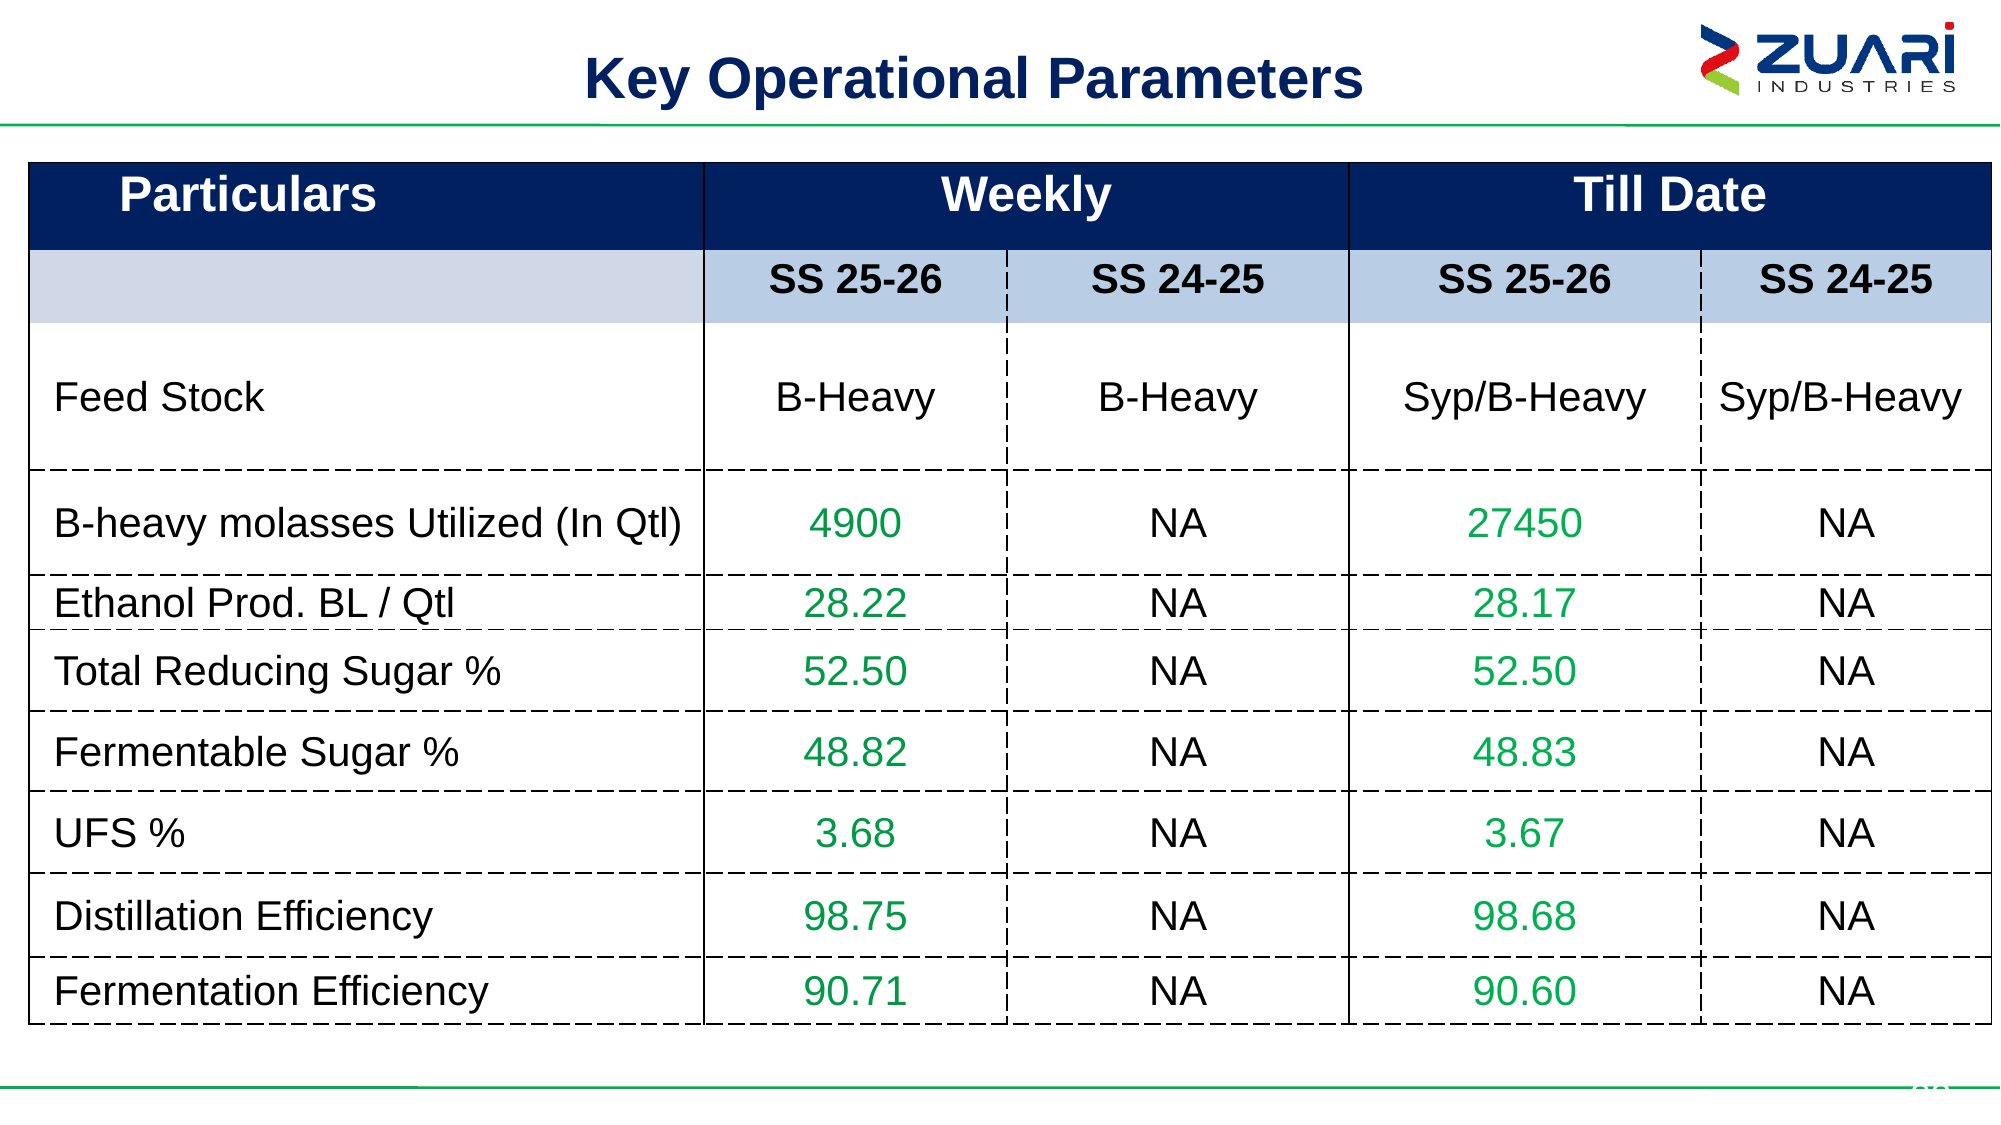

Key Operational Parameters

| Particulars | Weekly |  | Till Date |  |
| --- | --- | --- | --- | --- |
|  | SS 25-26 | SS 24-25 | SS 25-26 | SS 24-25 |
| Feed Stock | B-Heavy | B-Heavy | Syp/B-Heavy | Syp/B-Heavy |
| B-heavy molasses Utilized (In Qtl) | 4900 | NA | 27450 | NA |
| Ethanol Prod. BL / Qtl | 28.22 | NA | 28.17 | NA |
| Total Reducing Sugar % | 52.50 | NA | 52.50 | NA |
| Fermentable Sugar % | 48.82 | NA | 48.83 | NA |
| UFS % | 3.68 | NA | 3.67 | NA |
| Distillation Efficiency | 98.75 | NA | 98.68 | NA |
| Fermentation Efficiency | 90.71 | NA | 90.60 | NA |
88